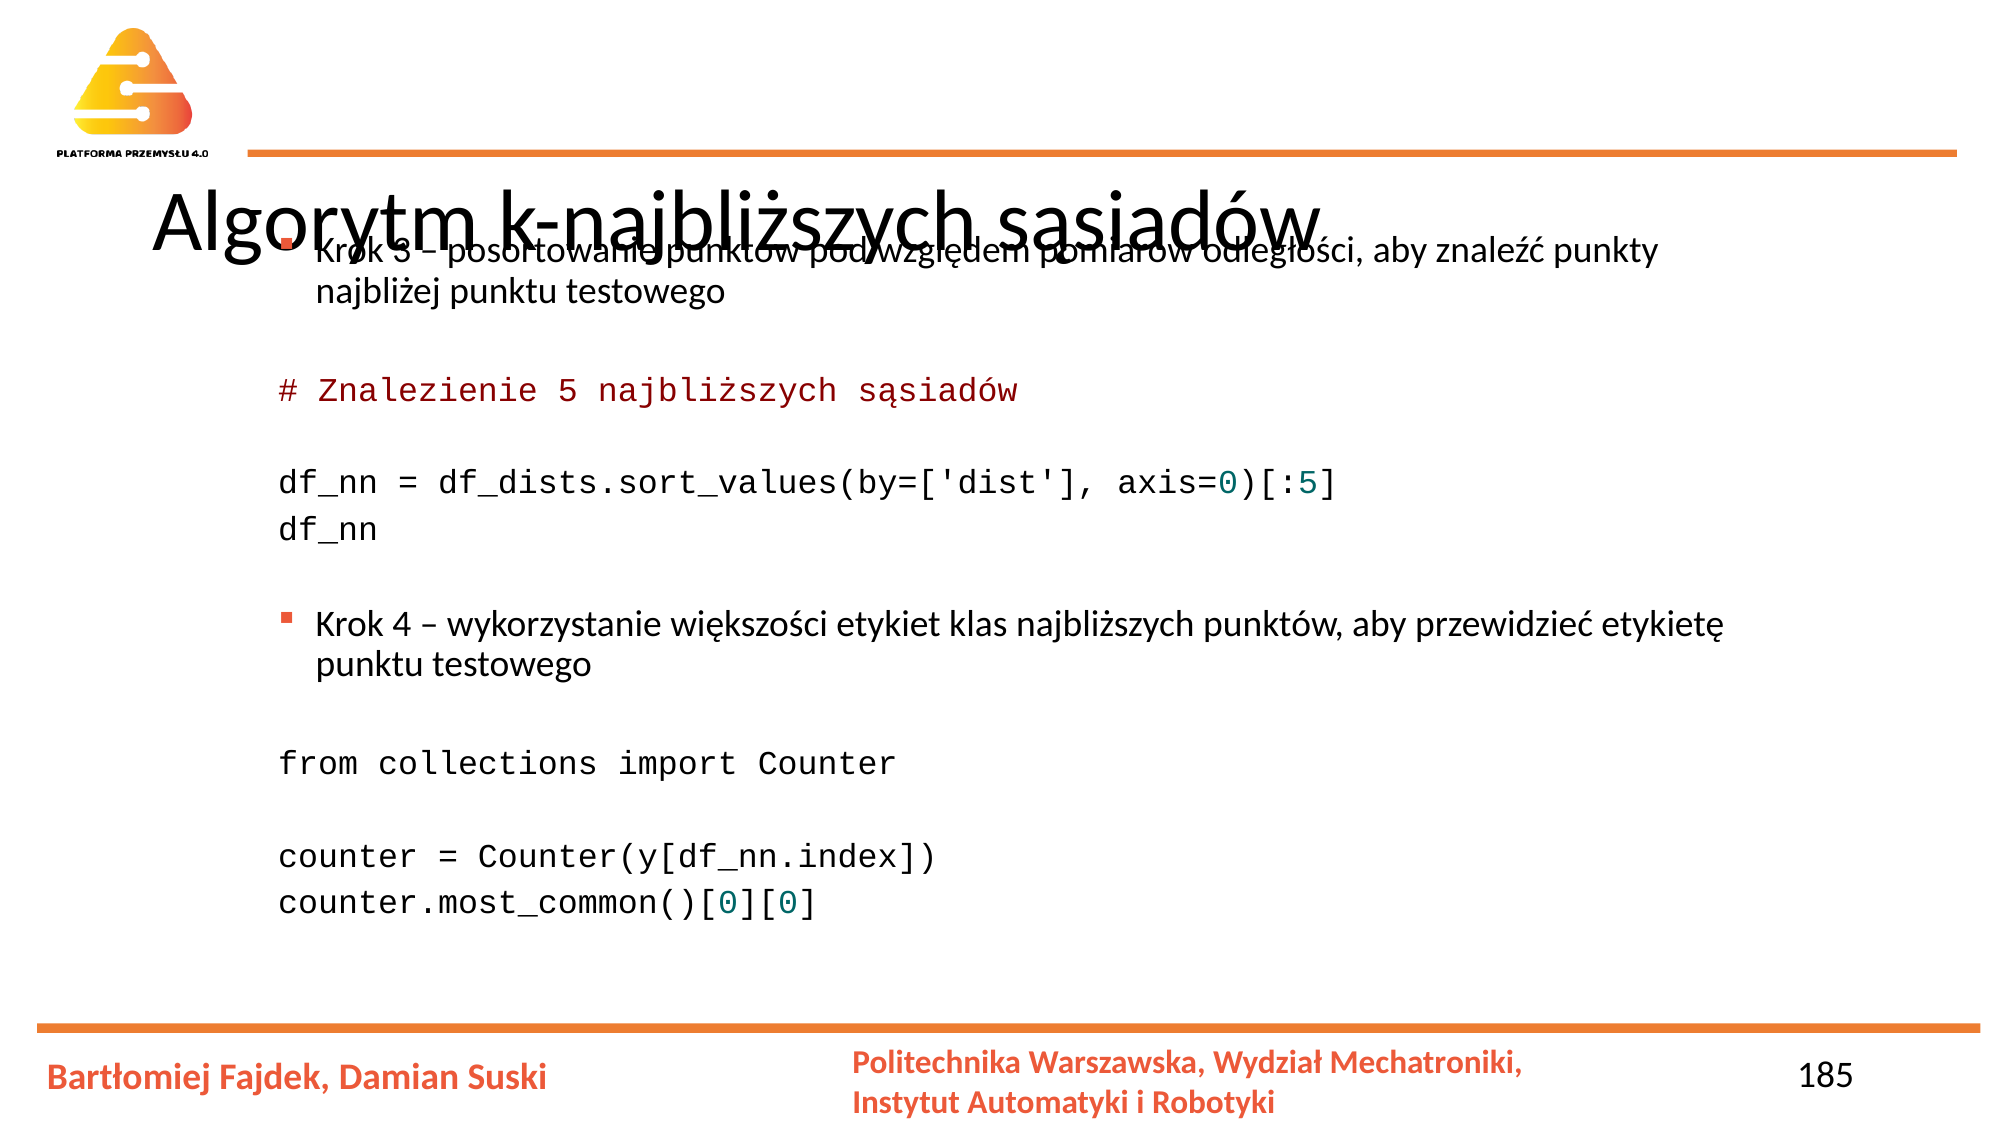

# Algorytm k-najbliższych sąsiadów
Krok 3 – posortowanie punktów pod względem pomiarów odległości, aby znaleźć punkty najbliżej punktu testowego

# Znalezienie 5 najbliższych sąsiadów

df_nn = df_dists.sort_values(by=['dist'], axis=0)[:5]
df_nn

Krok 4 – wykorzystanie większości etykiet klas najbliższych punktów, aby przewidzieć etykietę punktu testowego

from collections import Counter

counter = Counter(y[df_nn.index])
counter.most_common()[0][0]
185